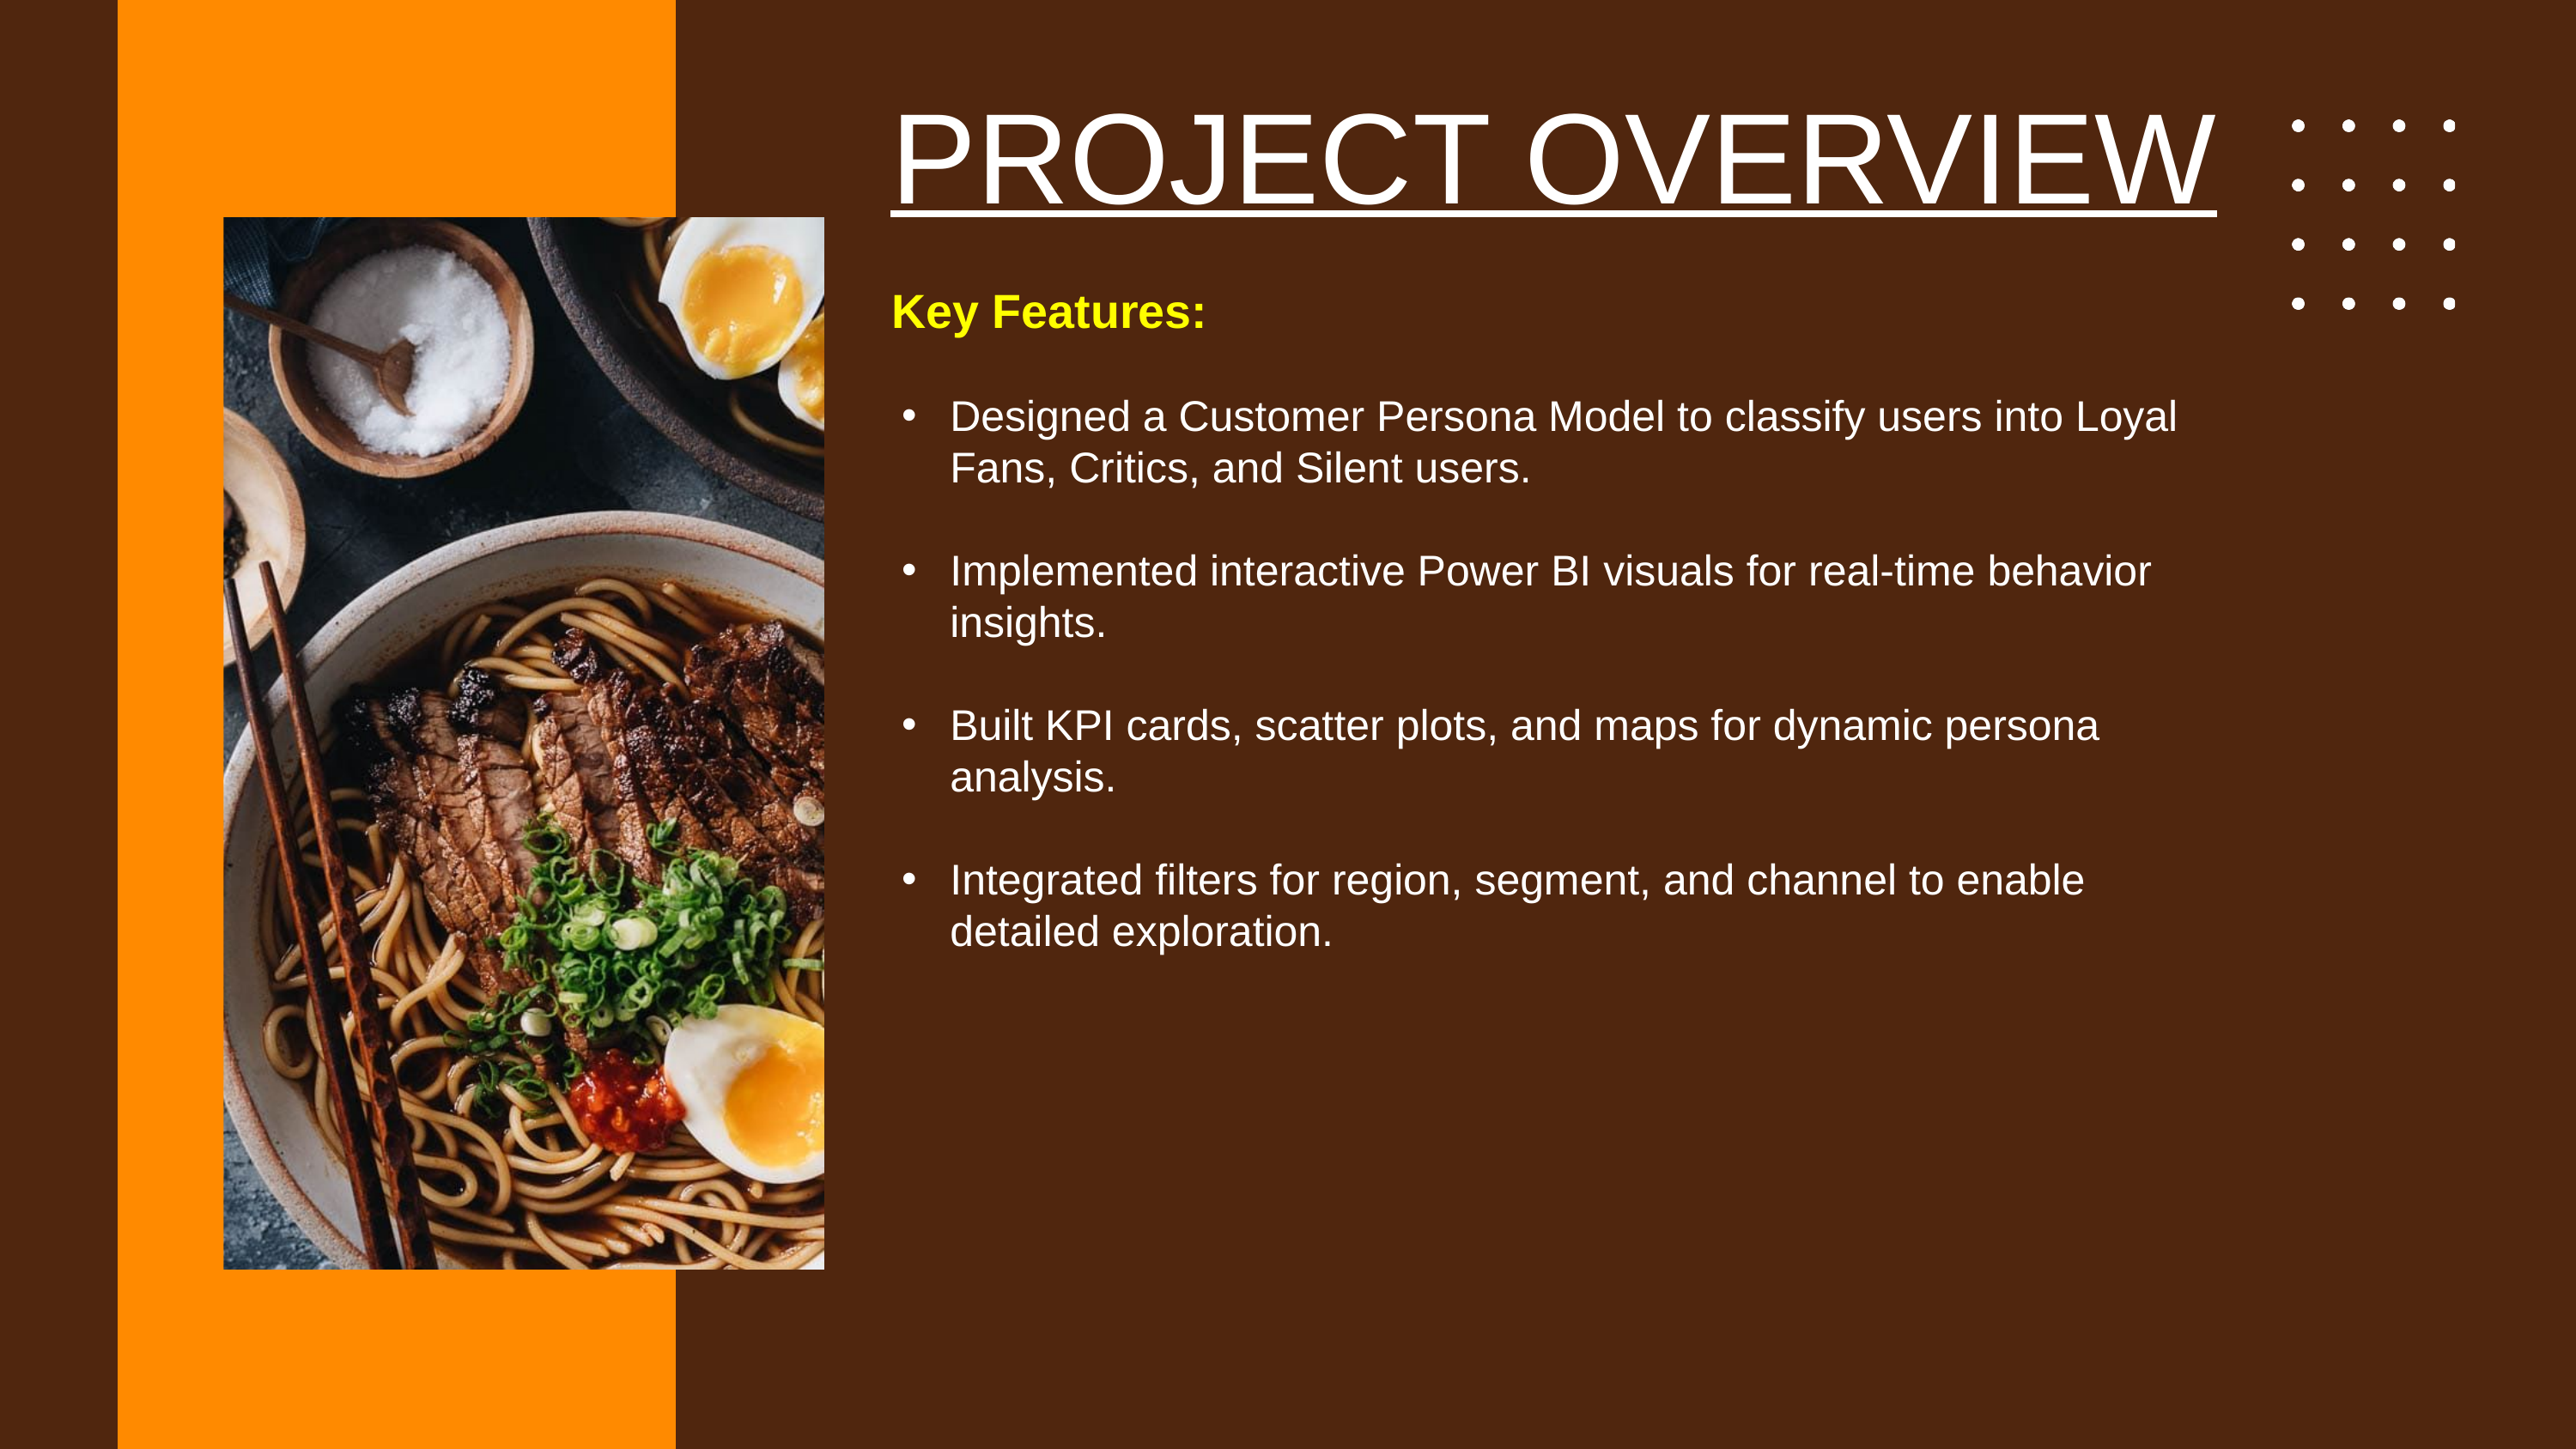

PROJECT OVERVIEW

Key Features:

Designed a Customer Persona Model to classify users into Loyal Fans, Critics, and Silent users.

Implemented interactive Power BI visuals for real-time behavior insights.

Built KPI cards, scatter plots, and maps for dynamic persona analysis.

Integrated filters for region, segment, and channel to enable detailed exploration.